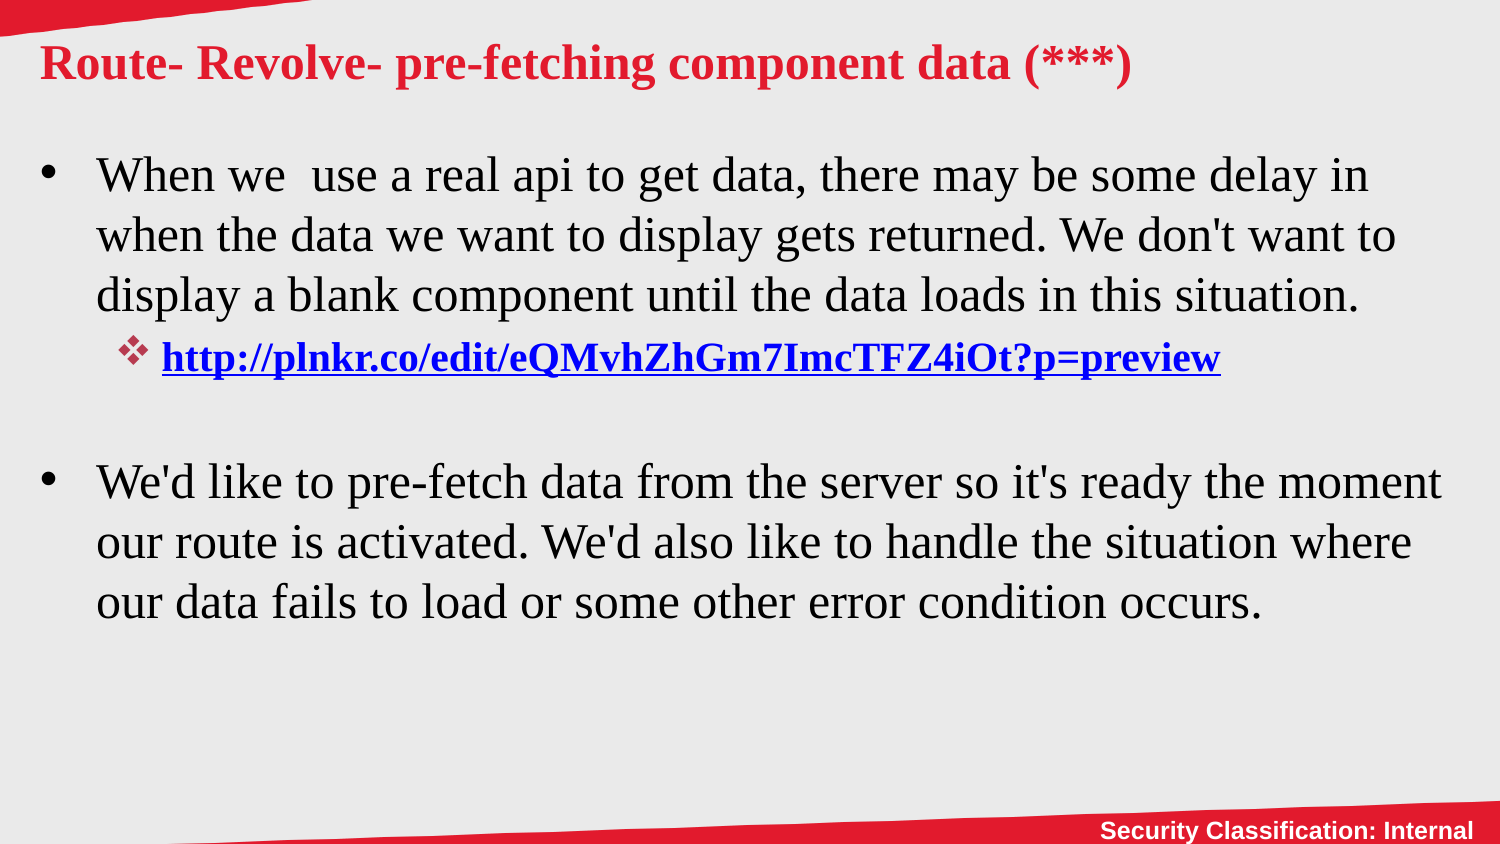

# Route- Revolve- pre-fetching component data (***)
When we  use a real api to get data, there may be some delay in when the data we want to display gets returned. We don't want to display a blank component until the data loads in this situation.
http://plnkr.co/edit/eQMvhZhGm7ImcTFZ4iOt?p=preview

We'd like to pre-fetch data from the server so it's ready the moment our route is activated. We'd also like to handle the situation where our data fails to load or some other error condition occurs.